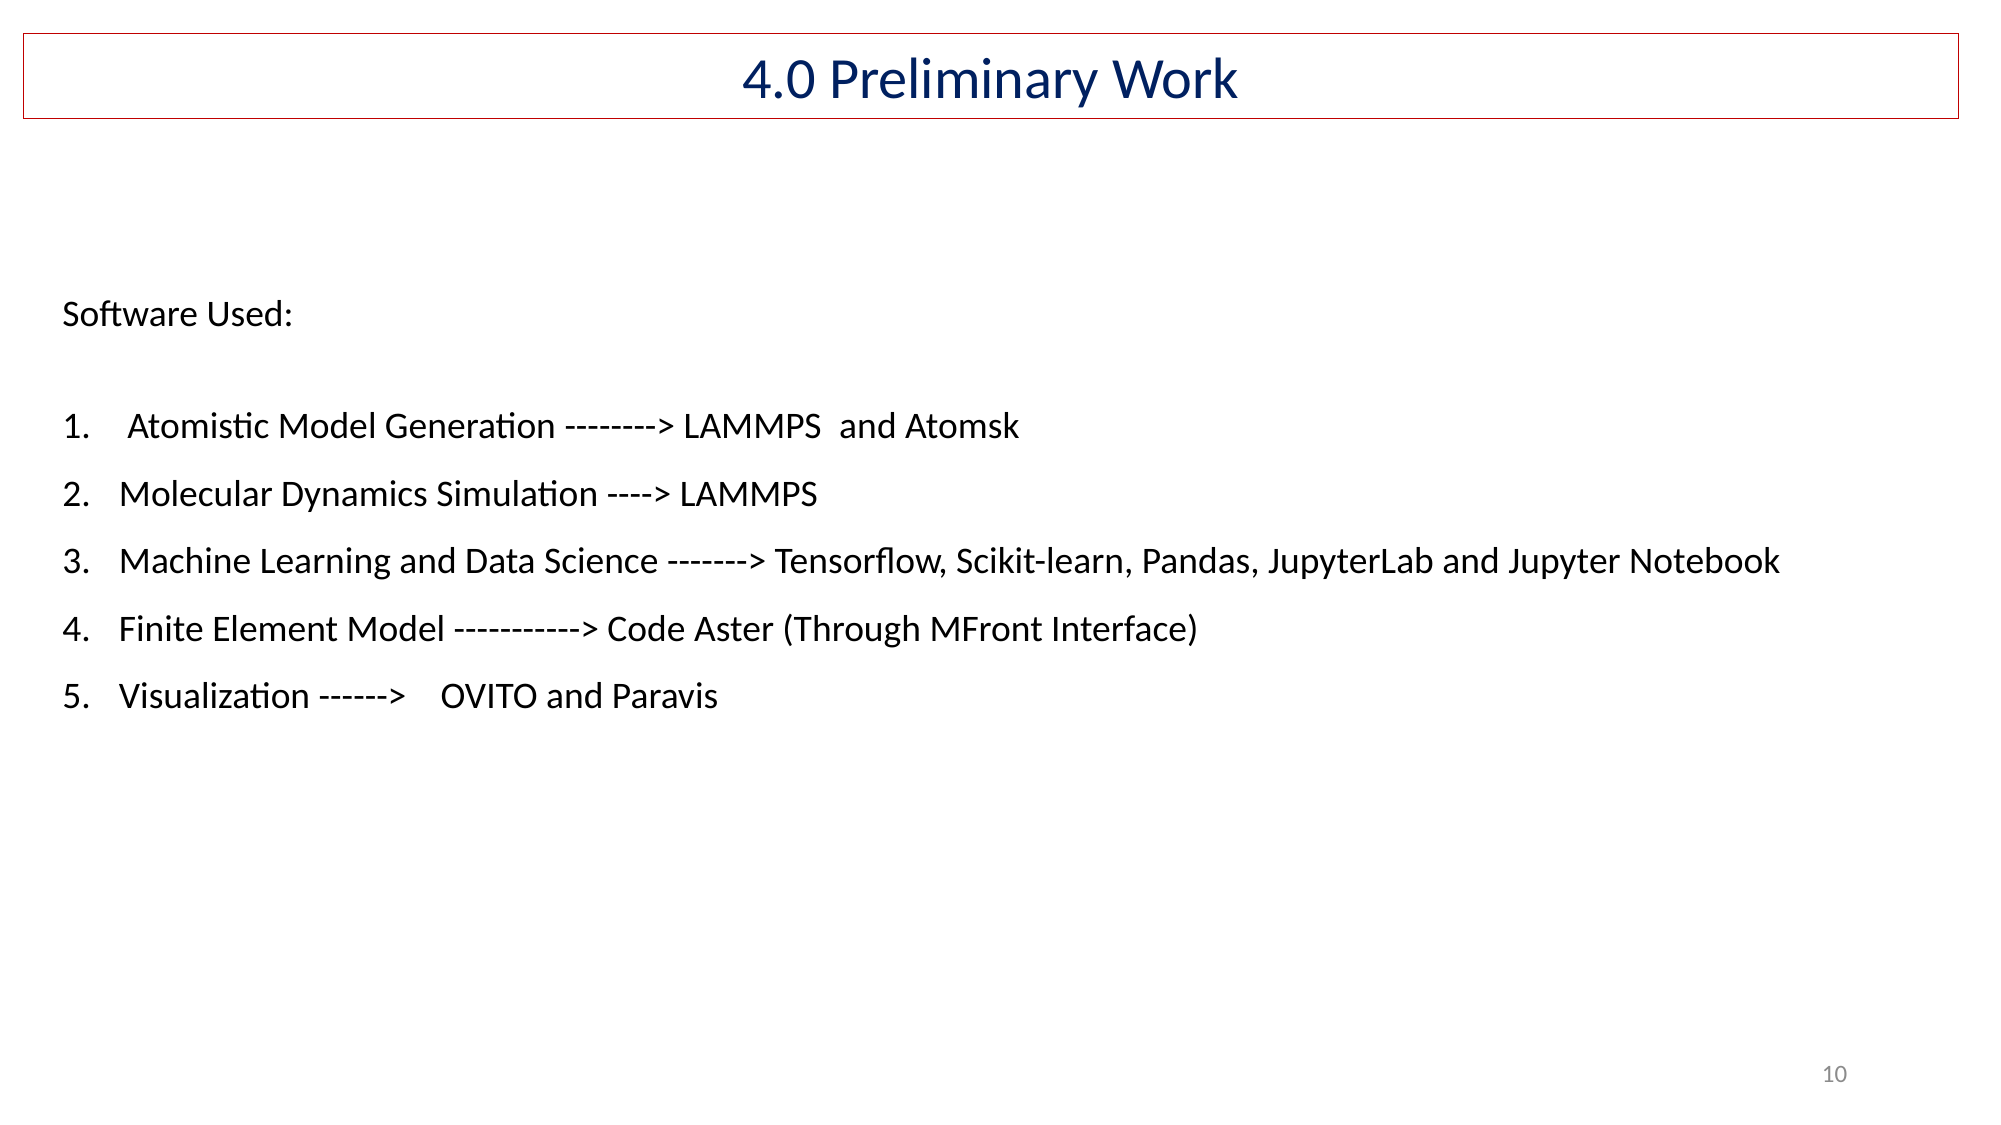

4.0 Preliminary Work
Software Used:

 Atomistic Model Generation --------> LAMMPS  and Atomsk
Molecular Dynamics Simulation ----> LAMMPS
Machine Learning and Data Science -------> Tensorflow, Scikit-learn, Pandas, JupyterLab and Jupyter Notebook
Finite Element Model -----------> Code Aster (Through MFront Interface)
Visualization ------>    OVITO and Paravis
10